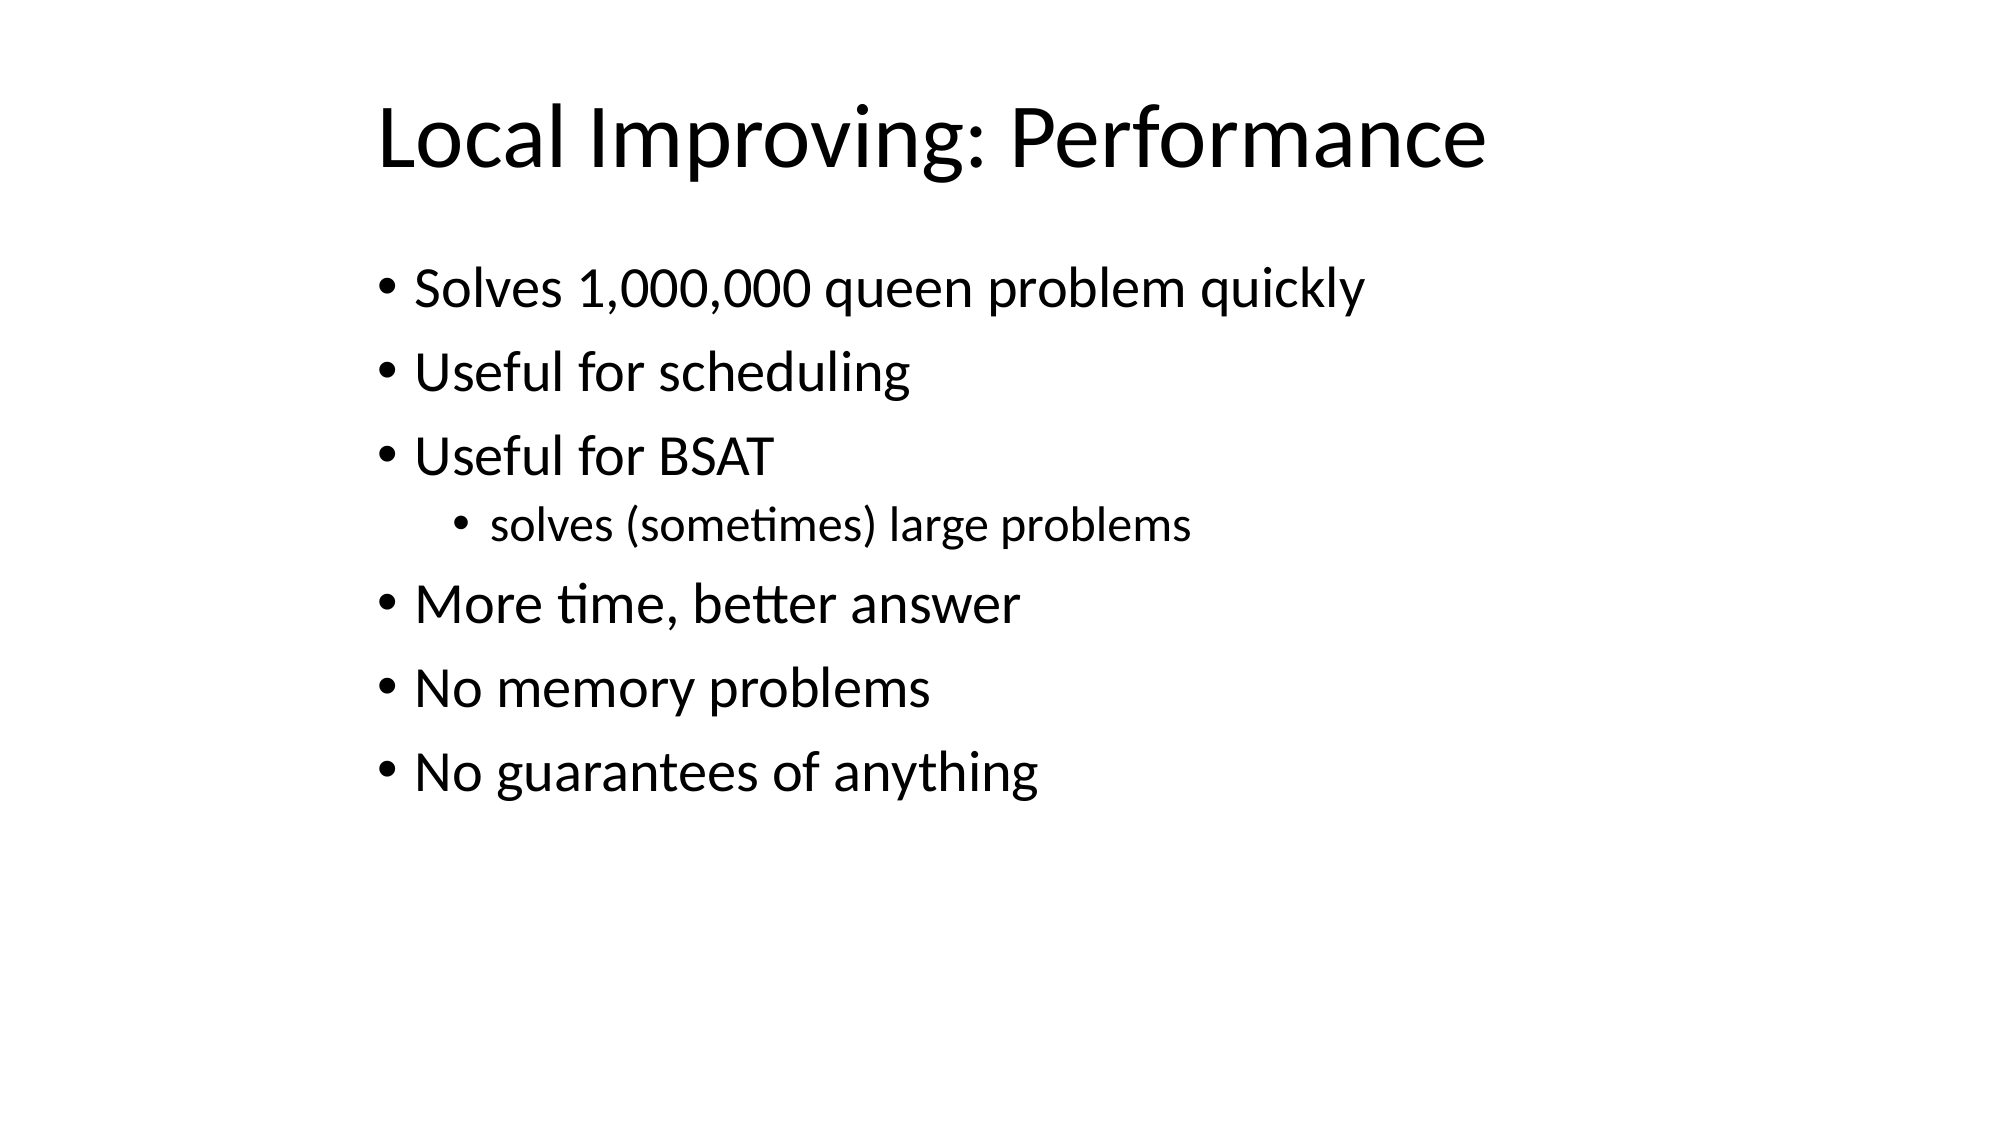

# Local Improving: Performance
Solves 1,000,000 queen problem quickly
Useful for scheduling
Useful for BSAT
solves (sometimes) large problems
More time, better answer
No memory problems
No guarantees of anything